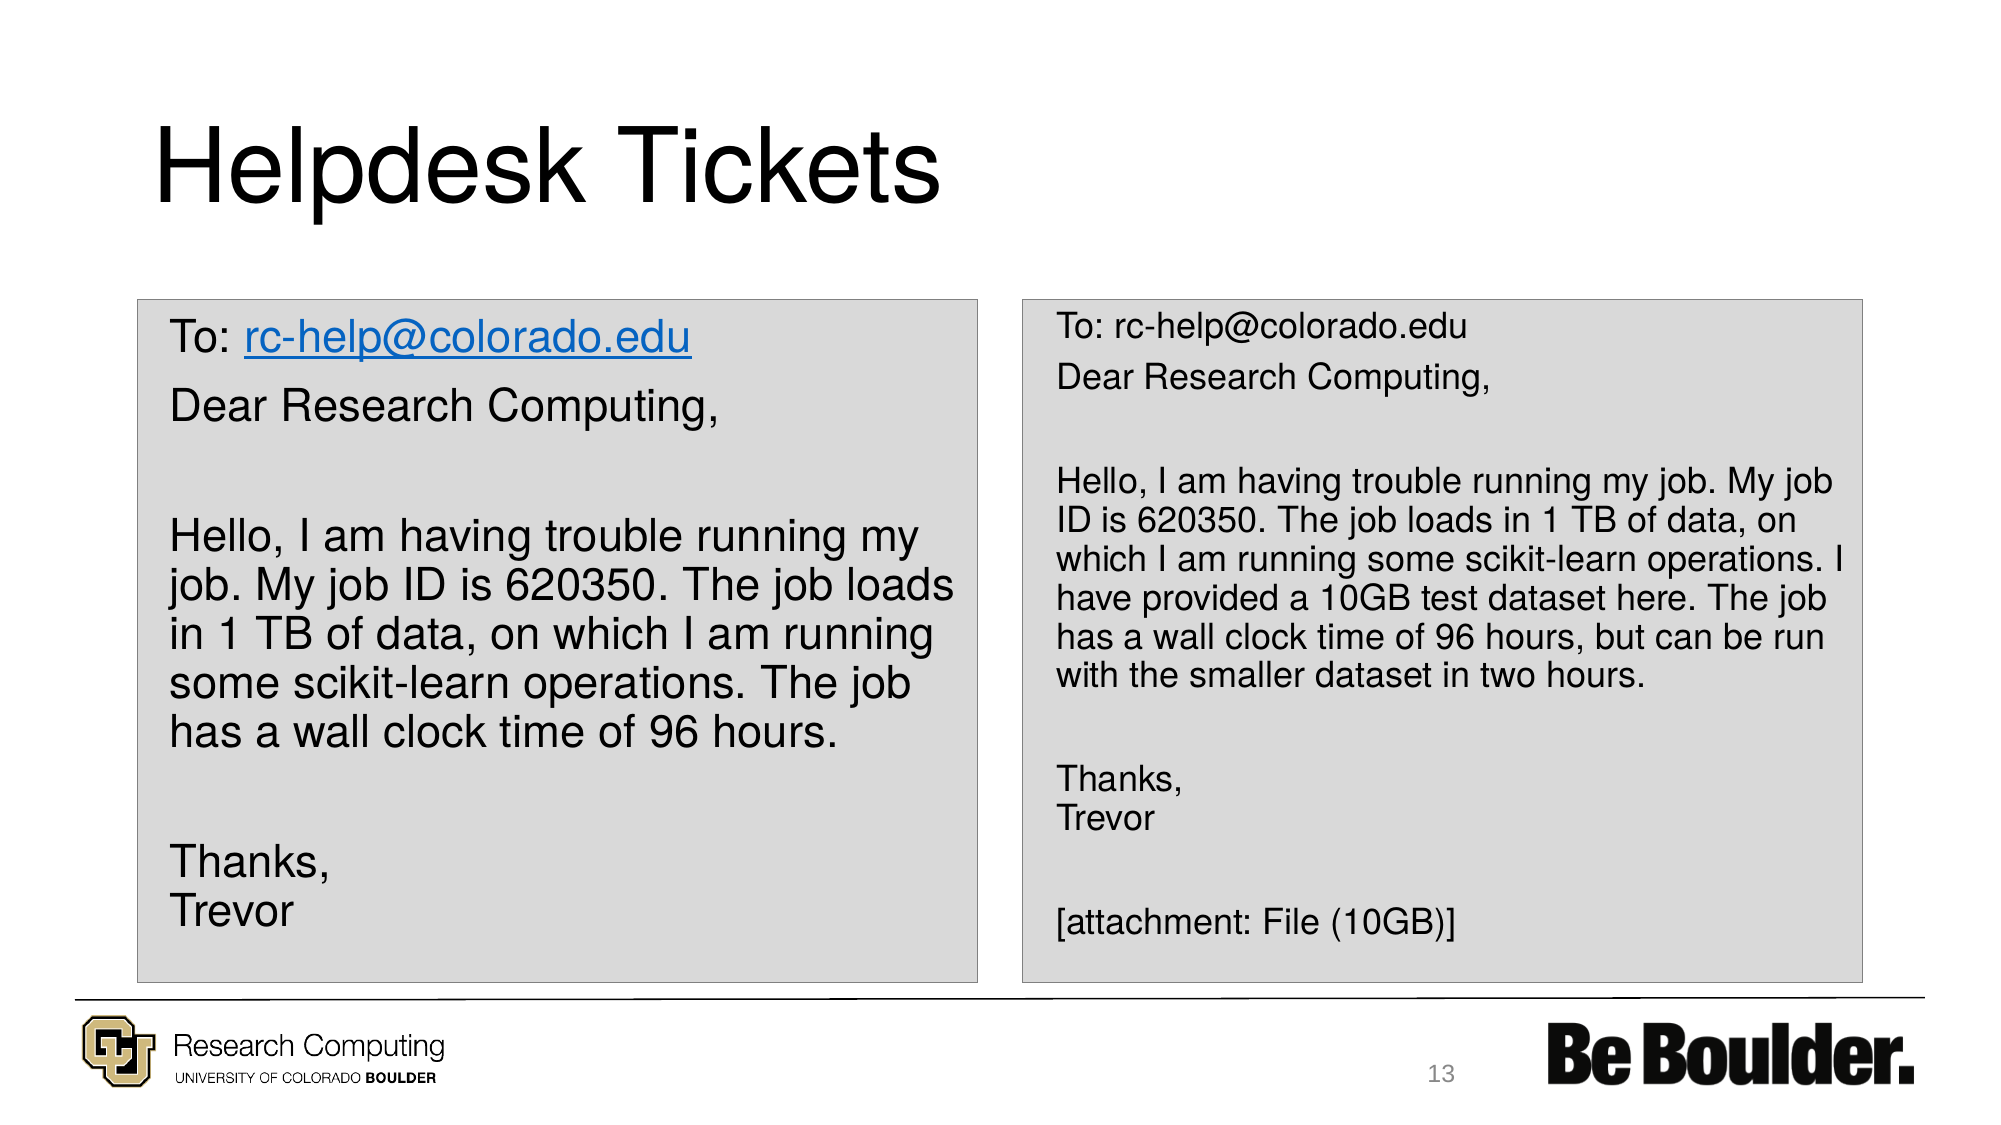

# Helpdesk Tickets
To: rc-help@colorado.edu
Dear Research Computing,

Hello, I am having trouble running my job. My job ID is 620350. The job loads in 1 TB of data, on which I am running some scikit-learn operations. The job has a wall clock time of 96 hours.

Thanks,
Trevor
To: rc-help@colorado.edu
Dear Research Computing,

Hello, I am having trouble running my job. My job ID is 620350. The job loads in 1 TB of data, on which I am running some scikit-learn operations. I have provided a 10GB test dataset here. The job has a wall clock time of 96 hours, but can be run with the smaller dataset in two hours.

Thanks,
Trevor

[attachment: File (10GB)]
13